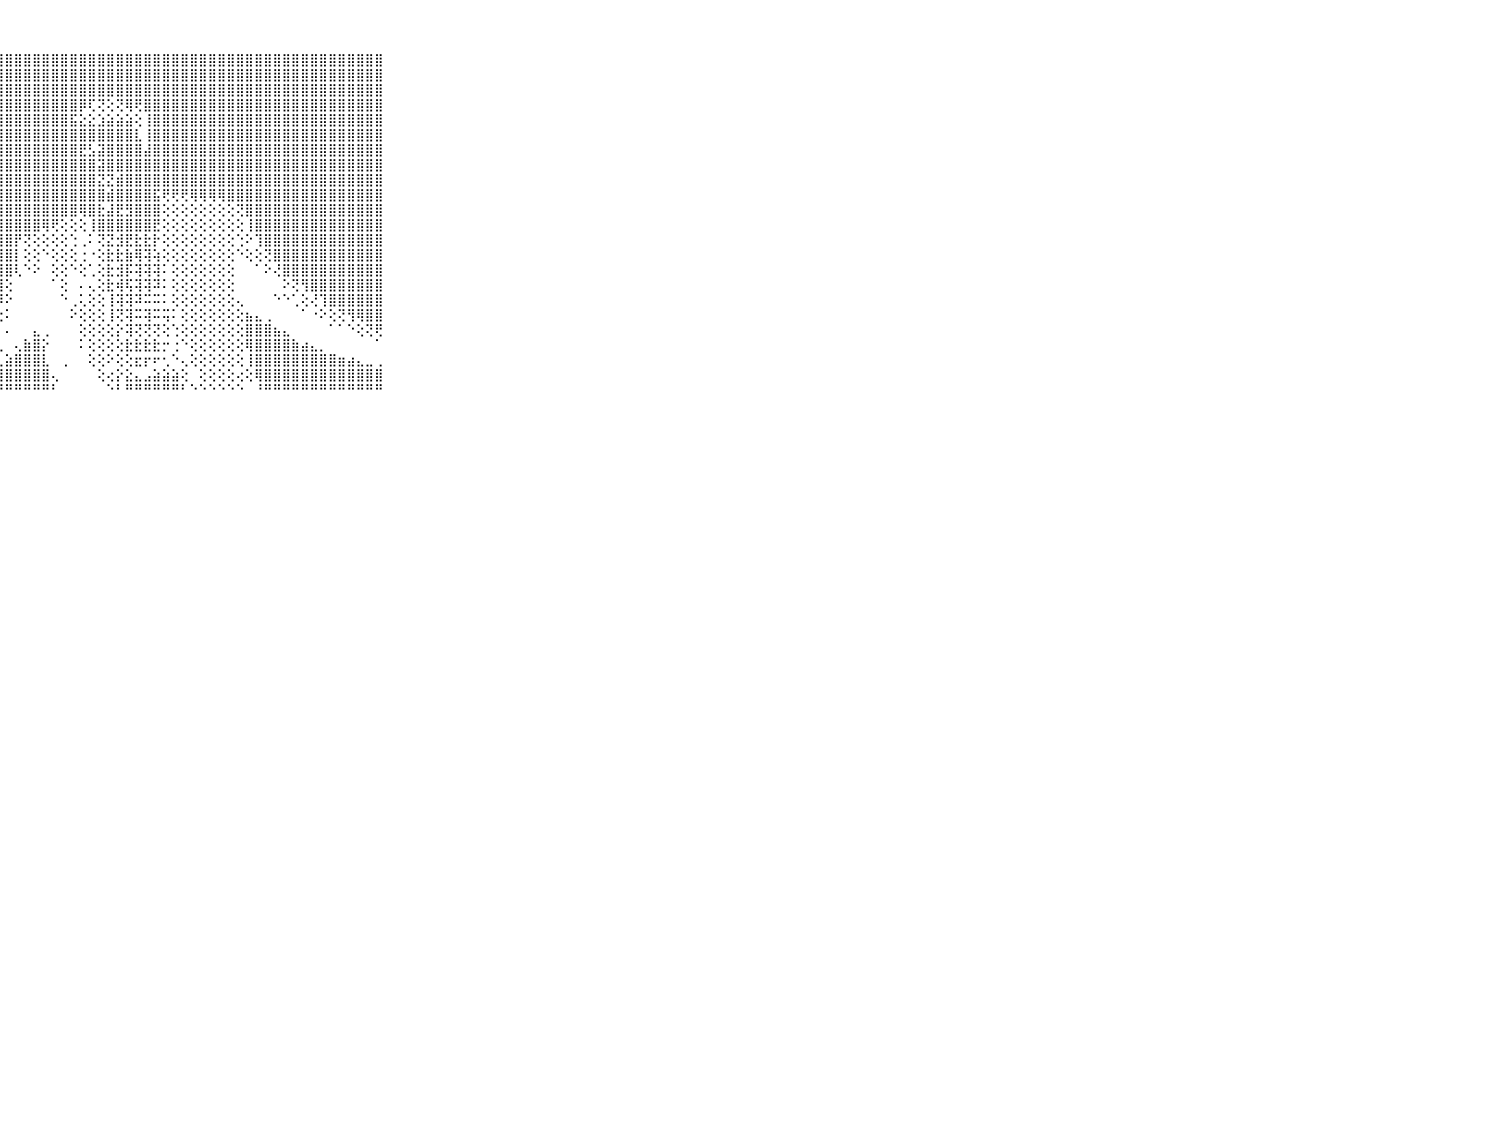

⠀⠀⠀⠀⠀⠀⠀⠀⠀⠀⠀⣿⣿⣿⣿⣿⣿⣿⣿⣿⣿⣿⣿⣿⣿⣿⣿⣿⣿⣿⣿⣿⣿⣿⣿⣿⣿⣿⣿⣿⣿⣿⣿⣿⣿⣿⣿⣿⣿⣿⣿⣿⣿⣿⣿⣿⣿⣿⣿⣿⣿⣿⣿⣿⣿⣿⣿⣿⣿⠀⠀⠀⠀⠀⠀⠀⠀⠀⠀⠀⠀
⠀⠀⠀⠀⠀⠀⠀⠀⠀⠀⠀⣿⣿⣿⣿⣿⣿⣿⣿⣿⣿⣿⣿⣿⣿⣿⣿⣿⣿⣿⣿⣿⣿⣿⣿⣿⣿⣿⣿⣿⣿⣿⣿⣿⣿⣿⣿⣿⣿⣿⣿⣿⣿⣿⣿⣿⣿⣿⣿⣿⣿⣿⣿⣿⣿⣿⣿⣿⣿⠀⠀⠀⠀⠀⠀⠀⠀⠀⠀⠀⠀
⠀⠀⠀⠀⠀⠀⠀⠀⠀⠀⠀⣿⣿⣿⣿⣿⣿⣿⣿⣿⣿⣿⣿⣿⣿⣿⣿⣿⣿⣿⣿⣿⣿⣿⣿⣿⣿⣿⣿⣿⣿⣿⣿⣿⣿⣿⣿⣿⣿⣿⣿⣿⣿⣿⣿⣿⣿⣿⣿⣿⣿⣿⣿⣿⣿⣿⣿⣿⣿⠀⠀⠀⠀⠀⠀⠀⠀⠀⠀⠀⠀
⠀⠀⠀⠀⠀⠀⠀⠀⠀⠀⠀⣿⣿⣿⣿⣿⣿⣿⣿⣿⣿⣿⣿⣿⣿⣿⣿⣿⣿⣿⣿⣿⣿⣿⣿⣿⡿⢏⢝⢕⢝⢿⢟⣿⣿⣿⣿⣿⣿⣿⣿⣿⣿⣿⣿⣿⣿⣿⣿⣿⣿⣿⣿⣿⣿⣿⣿⣿⣿⠀⠀⠀⠀⠀⠀⠀⠀⠀⠀⠀⠀
⠀⠀⠀⠀⠀⠀⠀⠀⠀⠀⠀⣿⣿⣿⣿⣿⣿⣿⣿⣿⣿⣿⣿⣿⣿⣿⣿⣿⣿⣿⣿⣿⣿⣿⣿⣯⣕⣕⣱⣵⣵⣵⢕⢸⣿⣿⣿⣿⣿⣿⣿⣿⣿⣿⣿⣿⣿⣿⣿⣿⣿⣿⣿⣿⣿⣿⣿⣿⣿⠀⠀⠀⠀⠀⠀⠀⠀⠀⠀⠀⠀
⠀⠀⠀⠀⠀⠀⠀⠀⠀⠀⠀⣿⣿⣿⣿⣿⣿⣿⣿⣿⣿⣿⣿⣿⣿⣿⣿⣿⣿⣿⣿⣿⣿⣿⣿⣿⣿⣿⣿⣿⣿⣿⣇⢸⣿⣿⣿⣿⣿⣿⣿⣿⣿⣿⣿⣿⣿⣿⣿⣿⣿⣿⣿⣿⣿⣿⣿⣿⣿⠀⠀⠀⠀⠀⠀⠀⠀⠀⠀⠀⠀
⠀⠀⠀⠀⠀⠀⠀⠀⠀⠀⠀⣿⣿⣿⣿⣿⣿⣿⣿⣿⣿⣿⣿⣿⣿⣿⣿⣿⣿⣿⣿⣿⣿⣿⣿⣿⣟⣣⣽⣿⣿⣿⣿⣼⣿⣿⣿⣿⣿⣿⣿⣿⣿⣿⣿⣿⣿⣿⣿⣿⣿⣿⣿⣿⣿⣿⣿⣿⣿⠀⠀⠀⠀⠀⠀⠀⠀⠀⠀⠀⠀
⠀⠀⠀⠀⠀⠀⠀⠀⠀⠀⠀⣿⣿⣿⣿⣿⣿⣿⣿⣿⣿⣿⣿⣿⣿⣿⣿⣿⣿⣿⣿⣿⣿⣿⣿⣿⣿⣿⣽⣿⣿⣿⣿⣿⣿⣿⣿⣿⣿⣿⣿⣿⣿⣿⣿⣿⣿⣿⣿⣿⣿⣿⣿⣿⣿⣿⣿⣿⣿⠀⠀⠀⠀⠀⠀⠀⠀⠀⠀⠀⠀
⠀⠀⠀⠀⠀⠀⠀⠀⠀⠀⠀⣿⣿⣿⣿⣿⣿⣿⣿⣿⣿⣿⣿⣿⣿⣿⣿⣿⣿⣿⣿⣿⣿⣿⣿⣿⣿⣿⣝⣝⣾⣿⣿⣿⣿⣿⣿⣿⣿⣿⣿⣿⣿⣿⣿⣿⣿⣿⣿⣿⣿⣿⣿⣿⣿⣿⣿⣿⣿⠀⠀⠀⠀⠀⠀⠀⠀⠀⠀⠀⠀
⠀⠀⠀⠀⠀⠀⠀⠀⠀⠀⠀⣿⣿⣿⣿⣿⣿⣿⣿⣿⣿⣿⣿⣿⣿⣿⣿⣿⣿⣿⣿⣿⣿⣿⣿⣿⣿⣿⣿⣾⣿⣿⣿⣿⣯⢟⢟⢟⢿⢿⢿⢿⣿⣿⣿⣿⣿⣿⣿⣿⣿⣿⣿⣿⣿⣿⣿⣿⣿⠀⠀⠀⠀⠀⠀⠀⠀⠀⠀⠀⠀
⠀⠀⠀⠀⠀⠀⠀⠀⠀⠀⠀⣿⣿⣿⣿⣿⣿⣿⣿⣿⣿⣿⣿⣿⣿⣿⣿⣿⣿⣿⣿⣿⣿⣿⣿⣿⢿⣿⣗⣼⣟⣻⣿⣿⣿⢕⢕⢕⢕⢕⢕⢕⢕⢝⣿⣿⣿⣿⣿⣿⣿⣿⣿⣿⣿⣿⣿⣿⣿⠀⠀⠀⠀⠀⠀⠀⠀⠀⠀⠀⠀
⠀⠀⠀⠀⠀⠀⠀⠀⠀⠀⠀⣿⣿⣿⣿⣿⣿⣿⣿⣿⣿⣿⣿⣿⣿⣿⣿⣿⣿⣿⣿⣿⢿⢟⢕⢕⢕⢸⣿⣿⣿⣿⣿⣿⣟⢕⢕⢕⢕⢕⢕⢕⢕⢕⢸⣿⣿⣿⣿⣿⣿⣿⣿⣿⣿⣿⣿⣿⣿⠀⠀⠀⠀⠀⠀⠀⠀⠀⠀⠀⠀
⠀⠀⠀⠀⠀⠀⠀⠀⠀⠀⠀⣿⣿⣿⣿⣿⣿⣿⣿⣿⣿⣿⣿⣿⣿⣿⣿⣿⣿⡟⢝⢕⢕⢕⢕⢑⢀⠅⢝⣝⣺⣟⣗⣗⡗⢕⢕⢕⢕⢕⢕⢕⢕⢑⠕⢹⣿⣿⣿⣿⣿⣿⣿⣿⣿⣿⣿⣿⣿⠀⠀⠀⠀⠀⠀⠀⠀⠀⠀⠀⠀
⠀⠀⠀⠀⠀⠀⠀⠀⠀⠀⠀⣿⣿⣿⣿⣿⣿⣿⣿⣿⣿⣿⣿⣿⣿⣿⣿⣿⣿⡇⢕⢕⠑⢕⢕⢕⢐⠐⢕⣗⣗⣷⢿⢽⢵⢕⢕⢕⢕⢕⢕⢕⢕⠑⢕⢕⢝⣿⣿⣿⣿⣿⣿⣿⣿⣿⣿⣿⣿⠀⠀⠀⠀⠀⠀⠀⠀⠀⠀⠀⠀
⠀⠀⠀⠀⠀⠀⠀⠀⠀⠀⠀⣿⣿⣿⣿⣿⣿⣿⣿⣿⣿⣿⣿⣿⣿⣿⣿⣿⣿⢇⠑⠕⠀⢕⢕⠑⢕⢁⢕⣗⣺⡯⢽⢽⢽⠅⢕⢕⢕⢕⢕⢕⢕⠀⠀⠁⠕⢜⣿⣿⣿⣿⣿⣿⣿⣿⣿⣿⣿⠀⠀⠀⠀⠀⠀⠀⠀⠀⠀⠀⠀
⠀⠀⠀⠀⠀⠀⠀⠀⠀⠀⠀⣿⣿⣿⣿⣿⣿⣿⣿⣿⣿⣿⣿⣿⣿⣿⣿⣿⢕⠀⠀⠀⠀⠁⢕⠀⠄⢄⢕⣗⢾⢯⢽⢽⠽⠅⢕⢕⢕⢕⢕⢕⢕⠀⠀⠀⠀⠀⠕⢝⢻⣿⣿⣿⣿⣿⣿⣿⣿⠀⠀⠀⠀⠀⠀⠀⠀⠀⠀⠀⠀
⠀⠀⠀⠀⠀⠀⠀⠀⠀⠀⠀⣿⣿⣿⣿⣿⣿⣿⣿⣿⣿⣿⣿⣿⣿⣿⣿⡿⠕⠀⠀⠀⠀⠀⠑⢀⢅⢕⢕⢸⢽⢽⠽⠭⠭⠅⢕⢕⢕⢕⢕⢕⢕⢄⠀⠀⠀⠑⠑⢁⢕⢜⢹⣿⣿⣿⣿⣿⣿⠀⠀⠀⠀⠀⠀⠀⠀⠀⠀⠀⠀
⠀⠀⠀⠀⠀⠀⠀⠀⠀⠀⠀⣿⣿⣿⣿⣿⣿⣿⣿⣿⣿⣿⣿⣿⣿⣿⡟⢕⠅⠀⠀⠀⠀⠀⠀⠕⢕⢕⢕⢸⢝⢽⠭⢽⠭⢭⠅⢕⢕⢕⢕⢕⢕⢕⣦⣄⢀⠀⠀⠀⠁⠐⠕⢕⢝⢻⢿⣿⣿⠀⠀⠀⠀⠀⠀⠀⠀⠀⠀⠀⠀
⠀⠀⠀⠀⠀⠀⠀⠀⠀⠀⠀⣿⣿⣿⣿⣿⣿⣿⣿⣿⣿⣿⣿⣿⡿⢏⢕⠁⠄⠀⠀⣄⢀⠀⠀⠀⢕⢕⢕⢕⡕⢽⢝⢝⢝⢕⢑⢕⢕⢕⢕⢕⢕⢕⣿⣿⣿⣦⣄⠀⠀⠀⠀⠁⠁⠑⢕⢝⢟⠀⠀⠀⠀⠀⠀⠀⠀⠀⠀⠀⠀
⠀⠀⠀⠀⠀⠀⠀⠀⠀⠀⠀⣿⣿⣿⣿⣿⣿⣿⣿⣿⣿⡿⠟⠙⠁⢄⠄⢀⠀⢄⣷⣿⡕⠀⠀⠀⠅⢕⢕⢕⢕⣗⣗⣗⣗⡒⢐⠑⢕⢕⢕⢕⢕⢕⢿⣿⣿⣿⣿⣷⣴⣄⡀⠀⠀⠀⠀⠀⠁⠀⠀⠀⠀⠀⠀⠀⠀⠀⠀⠀⠀
⠀⠀⠀⠀⠀⠀⠀⠀⠀⠀⠀⣿⣿⣿⣿⣿⣿⣿⣿⣿⢟⢅⠀⠁⠀⠀⢀⢄⣵⣿⣿⣿⣇⠀⢀⠀⠀⢕⢕⠕⢕⢕⣖⡖⠖⢂⠑⢄⢕⢕⢕⢕⢕⢕⢸⣿⣿⣿⣿⣿⣿⣿⣿⣿⣶⣴⣄⣀⢀⠀⠀⠀⠀⠀⠀⠀⠀⠀⠀⠀⠀
⠀⠀⠀⠀⠀⠀⠀⠀⠀⠀⠀⣿⣿⣿⣿⣿⣿⡿⠟⠏⠕⠕⠁⠀⠐⢅⣱⣿⣿⣿⣿⣿⣿⢄⠀⠀⠀⠀⢕⢔⡕⣕⣄⣠⣵⣵⣵⢕⠀⢕⢕⢕⢕⢔⢕⢿⣿⣿⣿⣿⣿⣿⣿⣿⣿⣿⣿⣿⣿⠀⠀⠀⠀⠀⠀⠀⠀⠀⠀⠀⠀
⠀⠀⠀⠀⠀⠀⠀⠀⠀⠀⠀⠛⠛⠛⠛⠛⠑⠀⠀⠀⠀⠀⠀⠀⠐⠚⠛⠛⠛⠛⠛⠛⠛⠃⠀⠀⠀⠀⠀⠑⠃⠛⠛⠛⠛⠛⠛⠃⠑⠑⠑⠑⠑⠑⠀⠘⠛⠛⠛⠛⠛⠛⠛⠛⠛⠛⠛⠛⠛⠀⠀⠀⠀⠀⠀⠀⠀⠀⠀⠀⠀